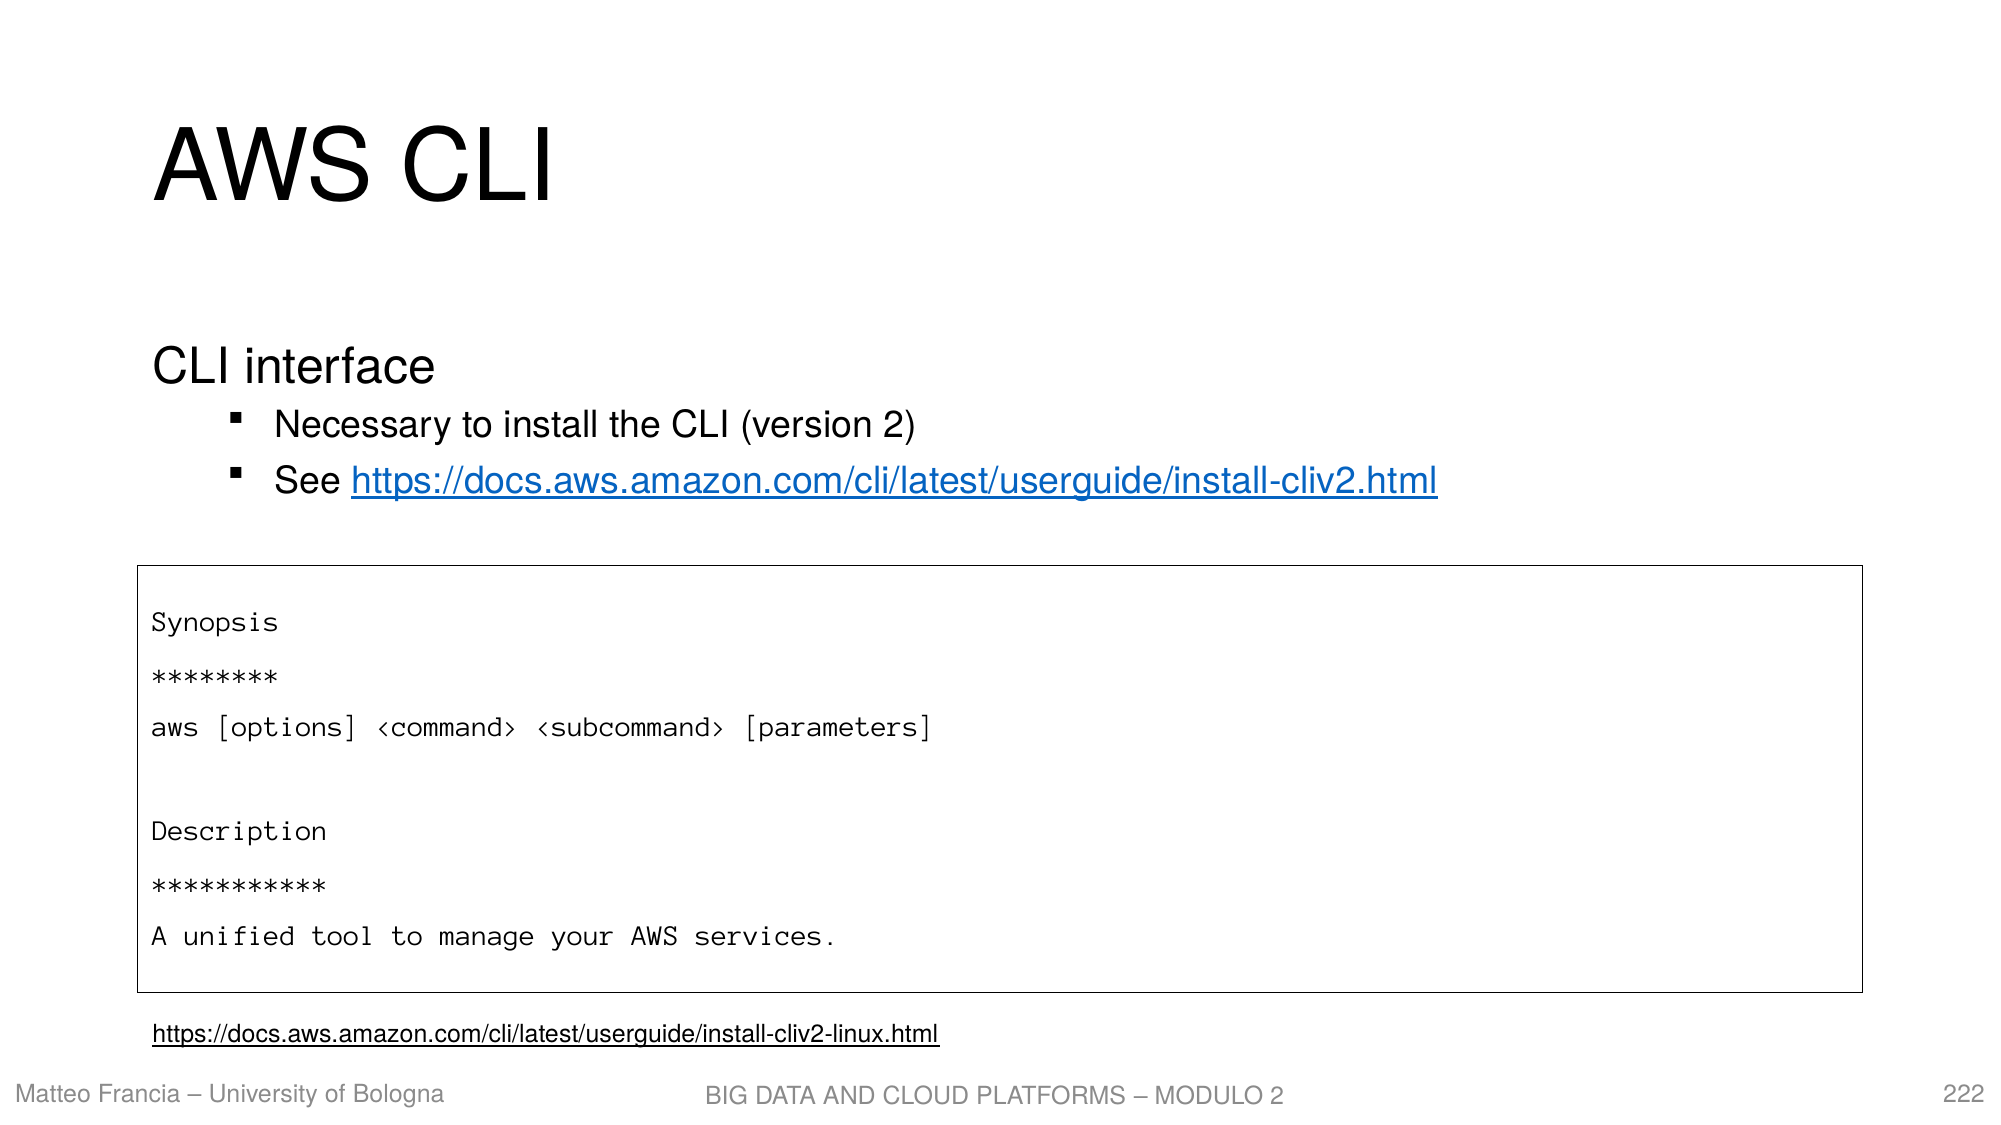

# AWS CLI
CLI interface
Necessary to install the CLI (version 2)
See https://docs.aws.amazon.com/cli/latest/userguide/install-cliv2.html
Synopsis
********
aws [options] <command> <subcommand> [parameters]

Description
***********
A unified tool to manage your AWS services.
https://docs.aws.amazon.com/cli/latest/userguide/install-cliv2-linux.html
222
Matteo Francia – University of Bologna